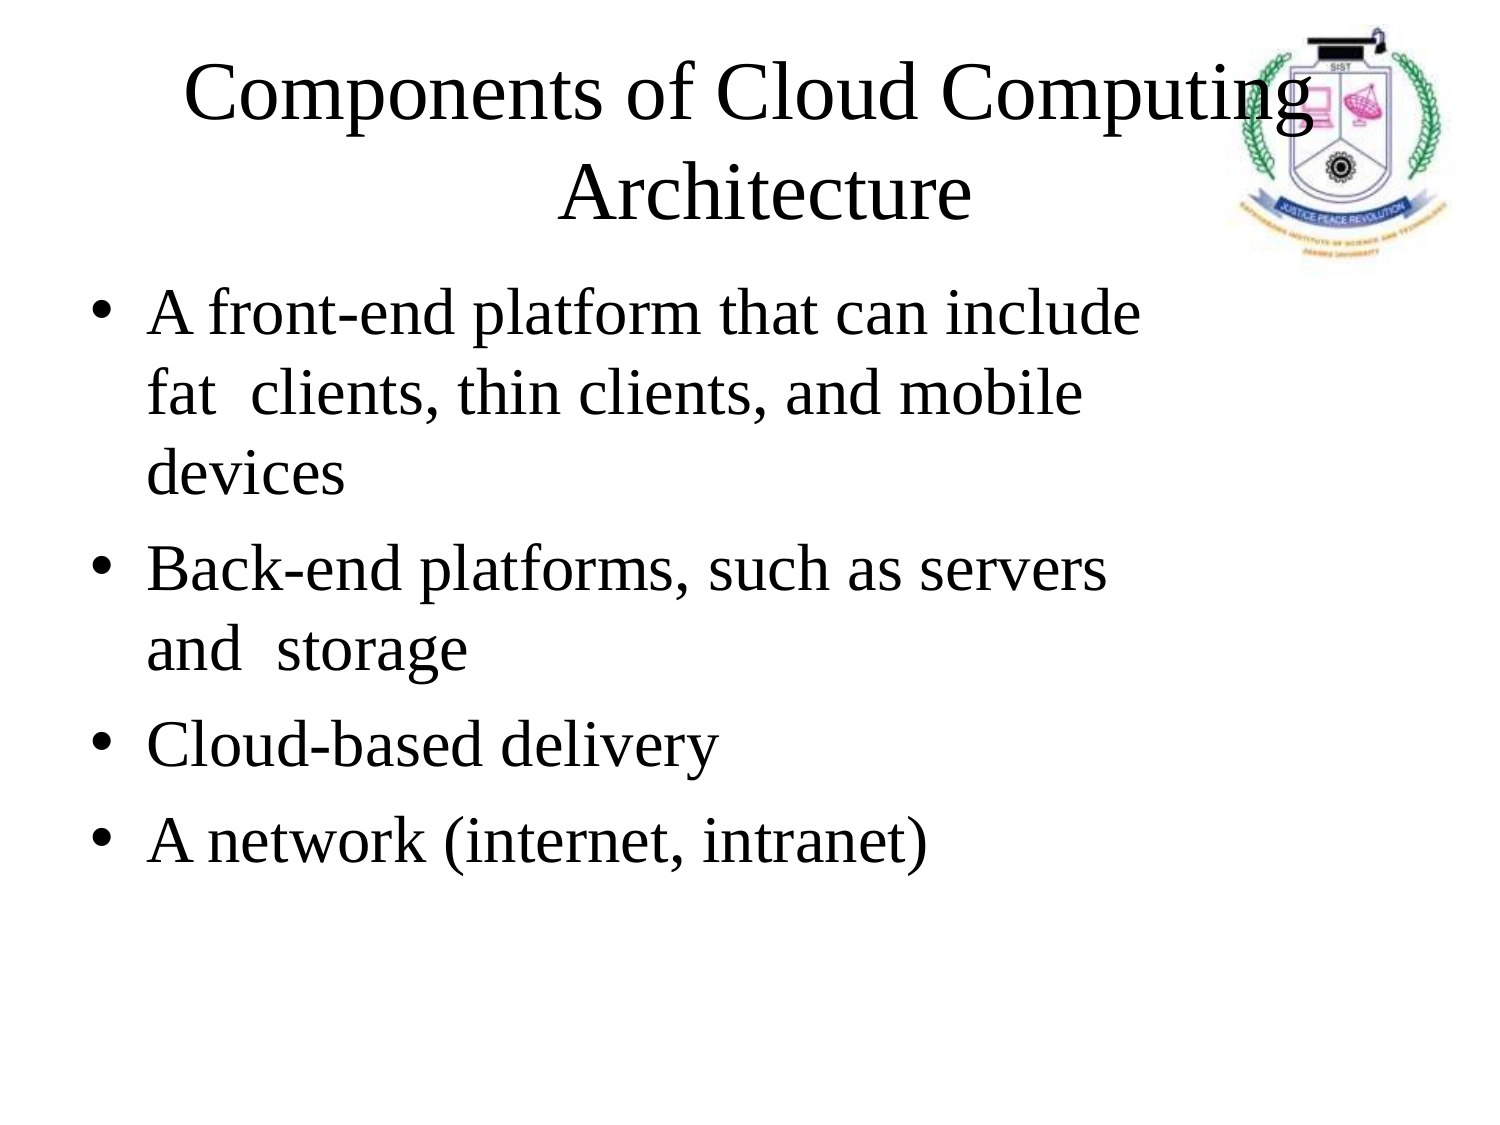

# Components of Cloud Computing  Architecture
A front-end platform that can include fat  clients, thin clients, and mobile devices
Back-end platforms, such as servers and  storage
Cloud-based delivery
A network (internet, intranet)